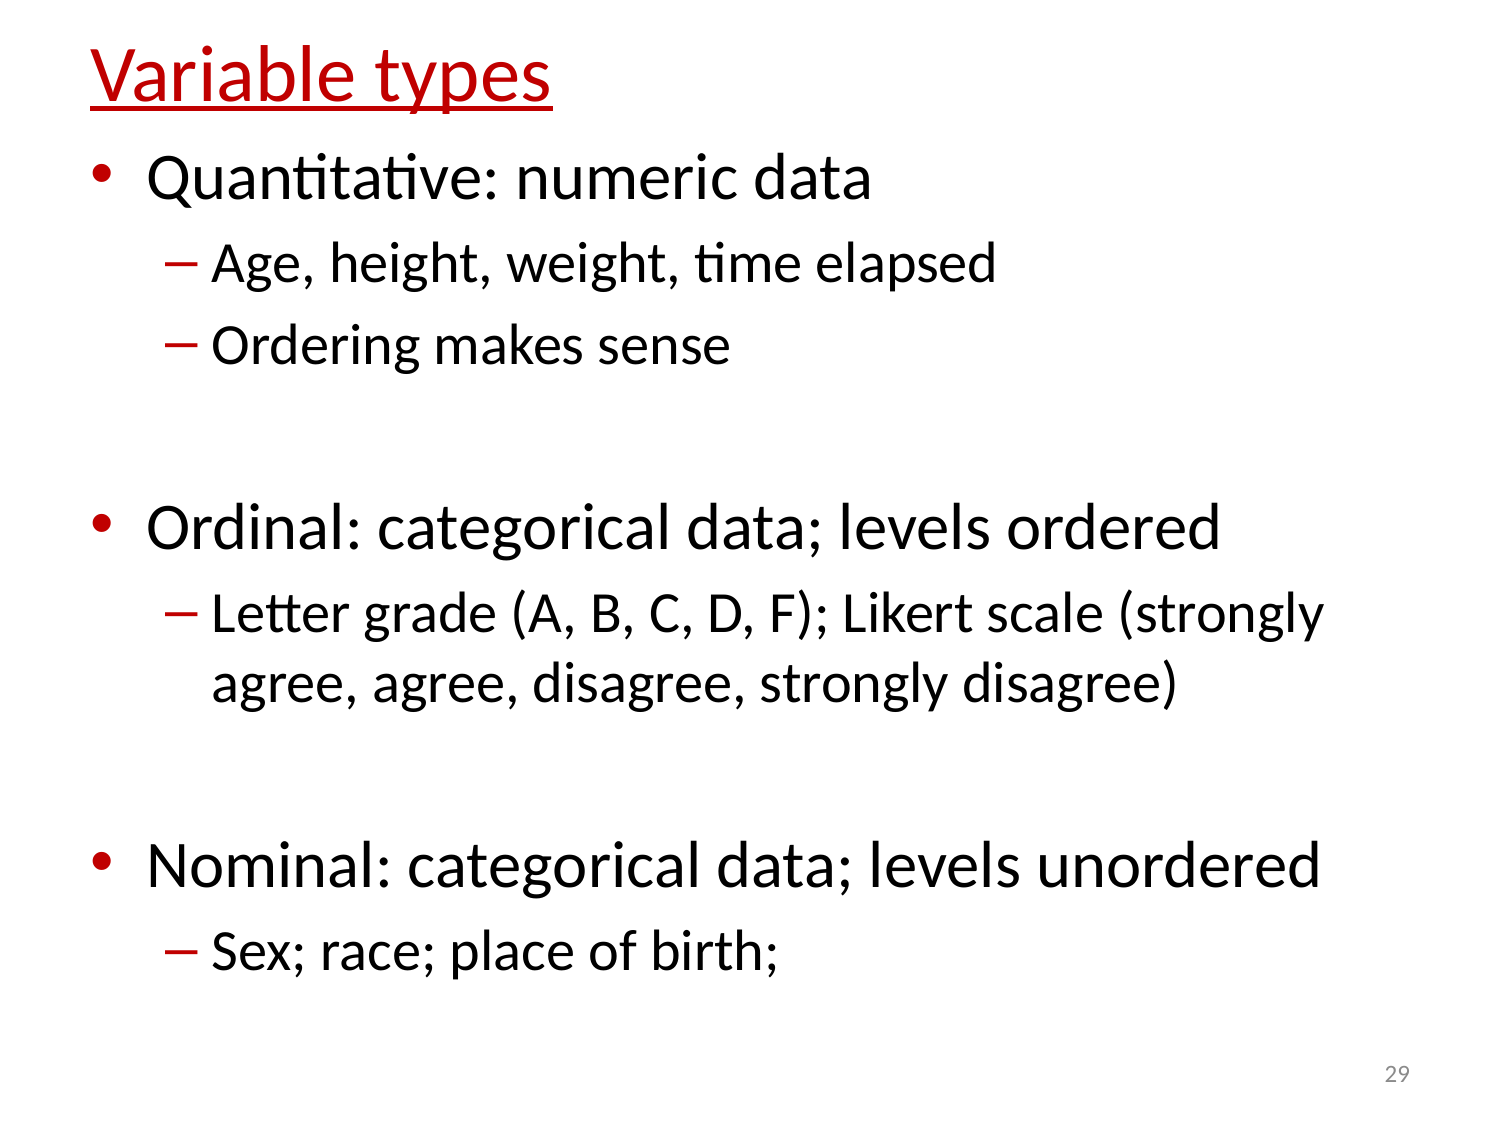

# Variable types
Quantitative: numeric data
Age, height, weight, time elapsed
Ordering makes sense

Ordinal: categorical data; levels ordered
Letter grade (A, B, C, D, F); Likert scale (strongly agree, agree, disagree, strongly disagree)

Nominal: categorical data; levels unordered
Sex; race; place of birth;
29